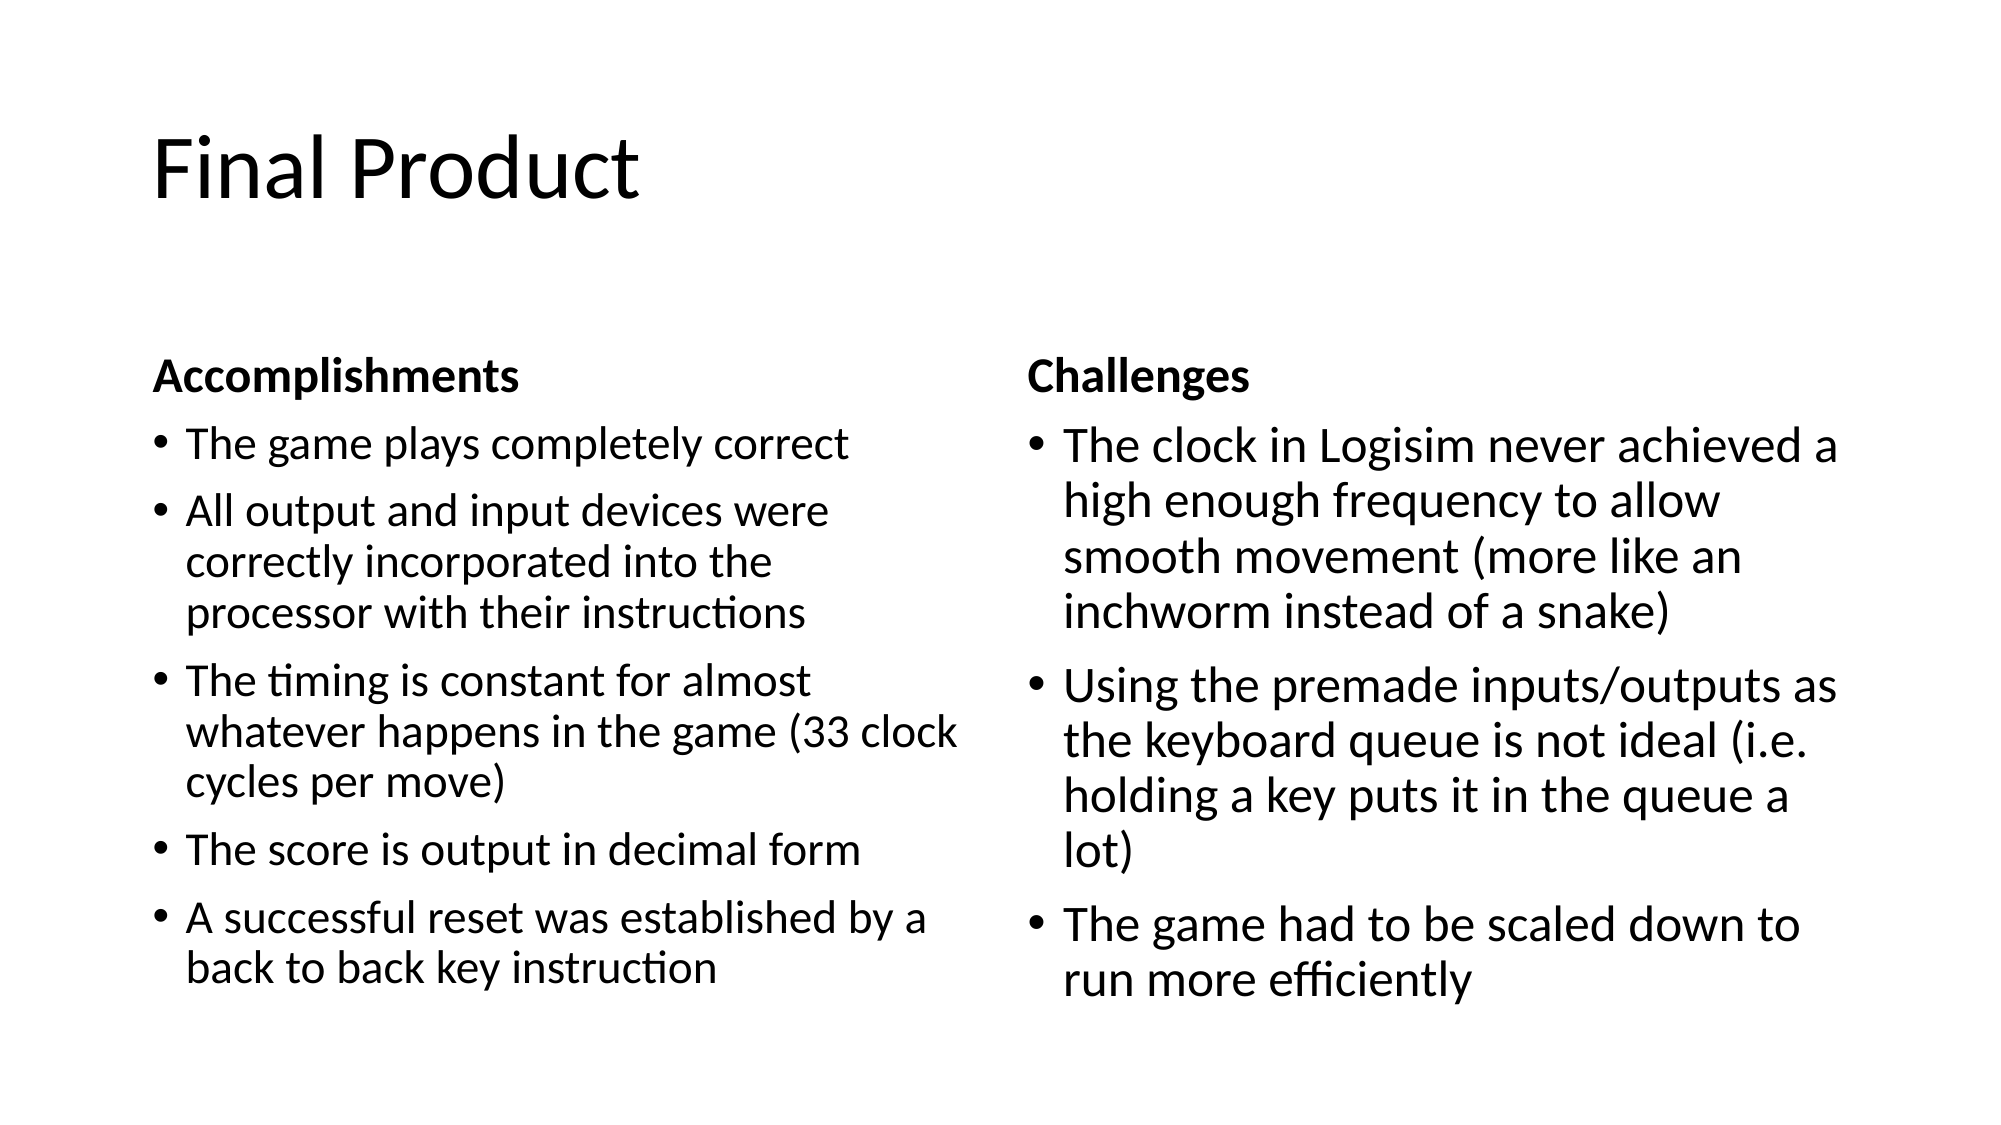

# Final Product
Accomplishments
Challenges
The game plays completely correct
All output and input devices were correctly incorporated into the processor with their instructions
The timing is constant for almost whatever happens in the game (33 clock cycles per move)
The score is output in decimal form
A successful reset was established by a back to back key instruction
The clock in Logisim never achieved a high enough frequency to allow smooth movement (more like an inchworm instead of a snake)
Using the premade inputs/outputs as the keyboard queue is not ideal (i.e. holding a key puts it in the queue a lot)
The game had to be scaled down to run more efficiently